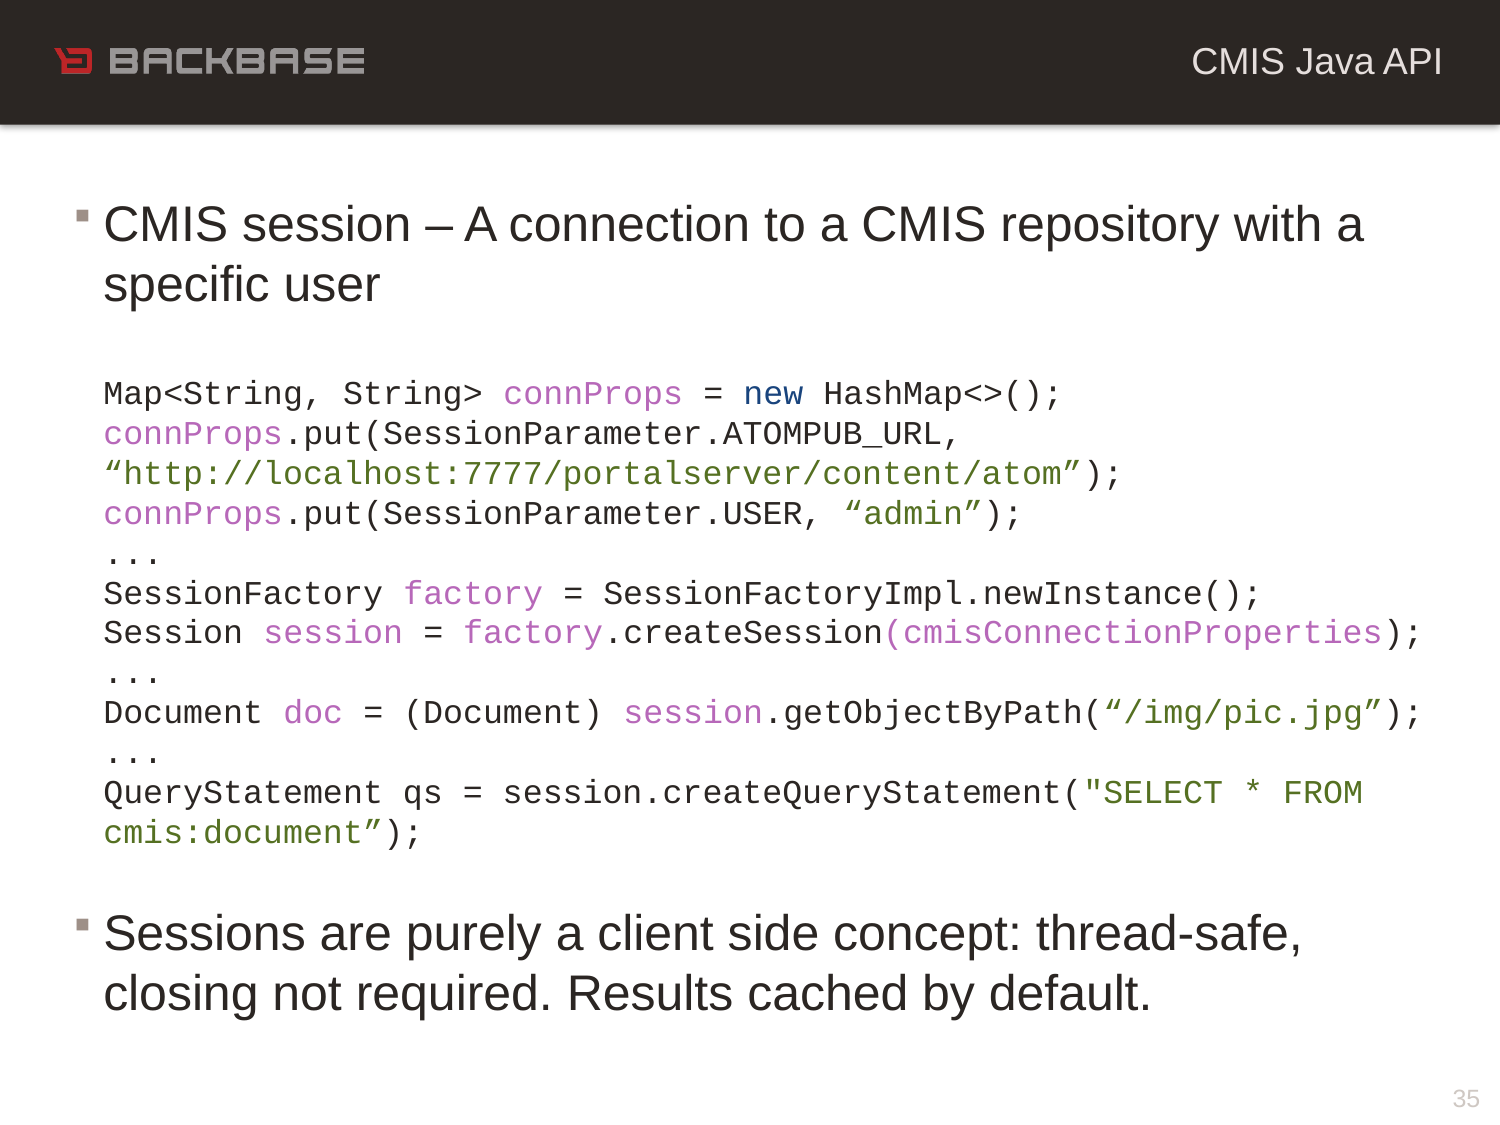

CMIS Java API
CMIS session – A connection to a CMIS repository with a specific user
Map<String, String> connProps = new HashMap<>();
connProps.put(SessionParameter.ATOMPUB_URL, “http://localhost:7777/portalserver/content/atom”);
connProps.put(SessionParameter.USER, “admin”);
...
SessionFactory factory = SessionFactoryImpl.newInstance();
Session session = factory.createSession(cmisConnectionProperties);
...
Document doc = (Document) session.getObjectByPath(“/img/pic.jpg”);
...
QueryStatement qs = session.createQueryStatement("SELECT * FROM cmis:document”);
Sessions are purely a client side concept: thread-safe, closing not required. Results cached by default.
35